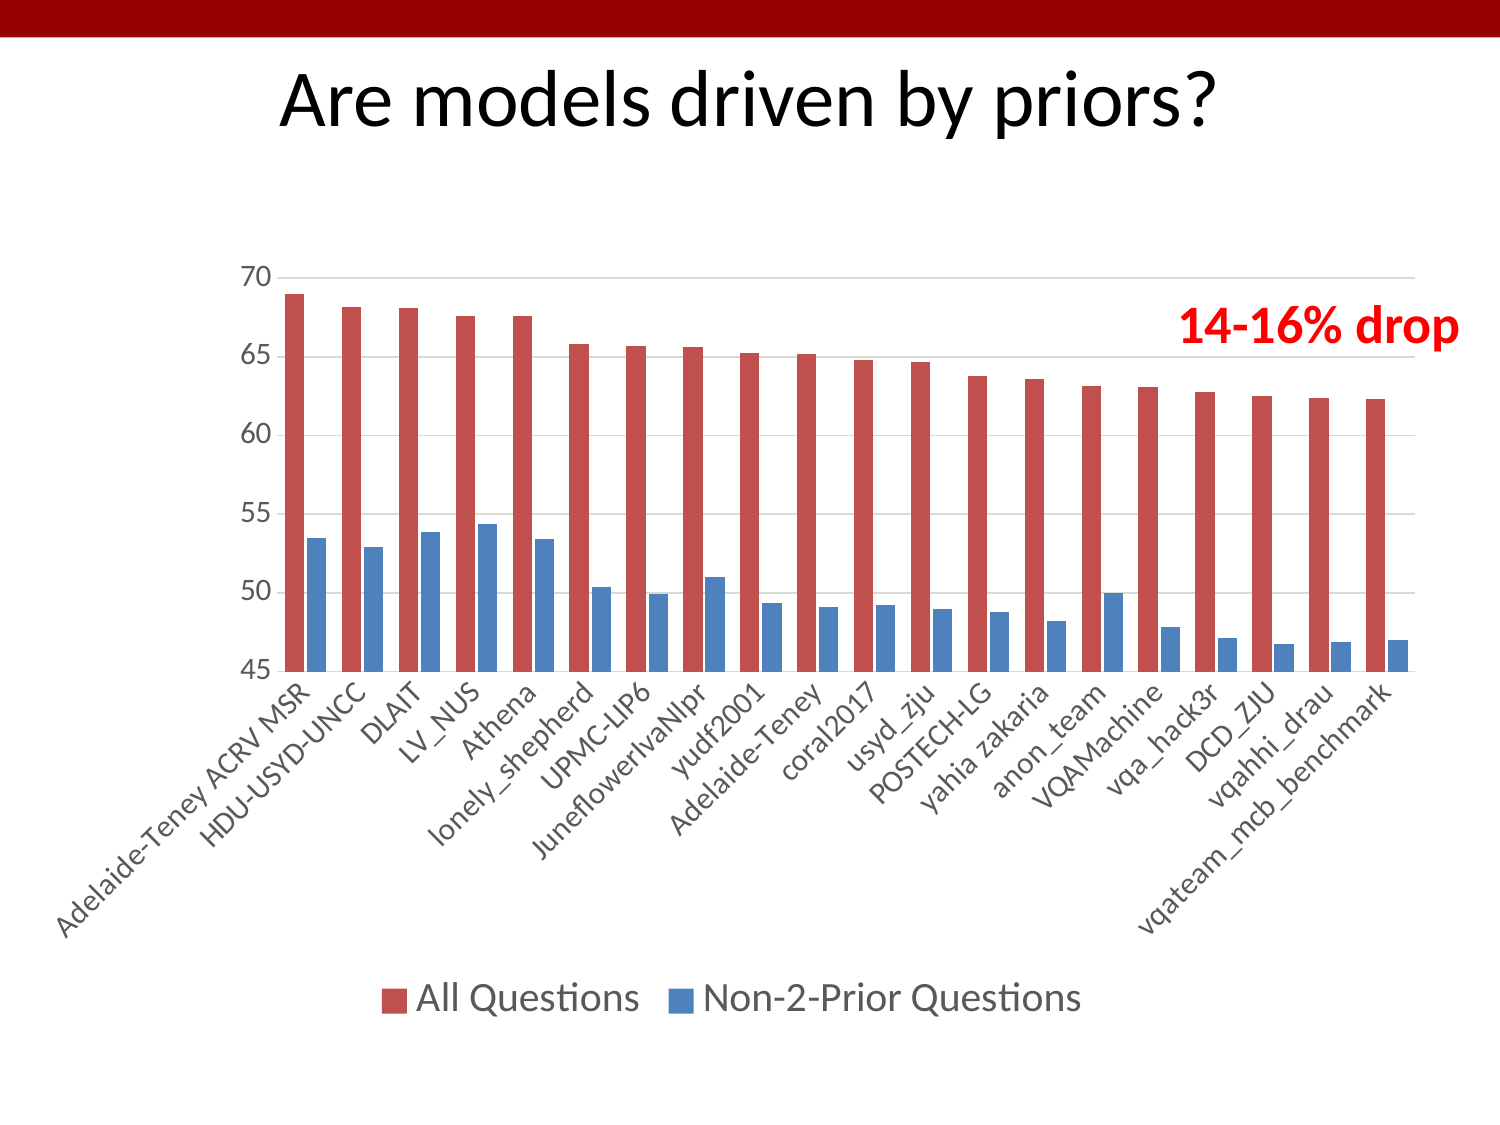

# Are models driven by priors?

### Chart

| Category |
|---|

### Chart

| Category |  |  |
|---|---|---|
| Adelaide-Teney ACRV MSR | 69.0 | 53.48 |
| HDU-USYD-UNCC | 68.16 | 52.94 |
| DLAIT | 68.07 | 53.89 |
| LV_NUS | 67.62 | 54.35 |
| Athena | 67.57 | 53.41 |
| lonely_shepherd | 65.79 | 50.37 |
| UPMC-LIP6 | 65.66999999999997 | 49.93 |
| JuneflowerIvaNlpr | 65.64 | 51.0 |
| yudf2001 | 65.23 | 49.39 |
| Adelaide-Teney | 65.17999999999998 | 49.14 |
| coral2017 | 64.79 | 49.24 |
| usyd_zju | 64.66999999999997 | 48.99 |
| POSTECH-LG | 63.79 | 48.82 |
| yahia zakaria | 63.62 | 48.24 |
| anon_team | 63.14 | 50.01 |
| VQAMachine | 63.1 | 47.84 |
| vqa_hack3r | 62.76 | 47.13 |
| DCD_ZJU | 62.53 | 46.73 |
| vqahhi_drau | 62.39 | 46.87 |
| vqateam_mcb_benchmark | 62.33 | 47.02 |

### Chart

| Category |
|---|
14-16% drop